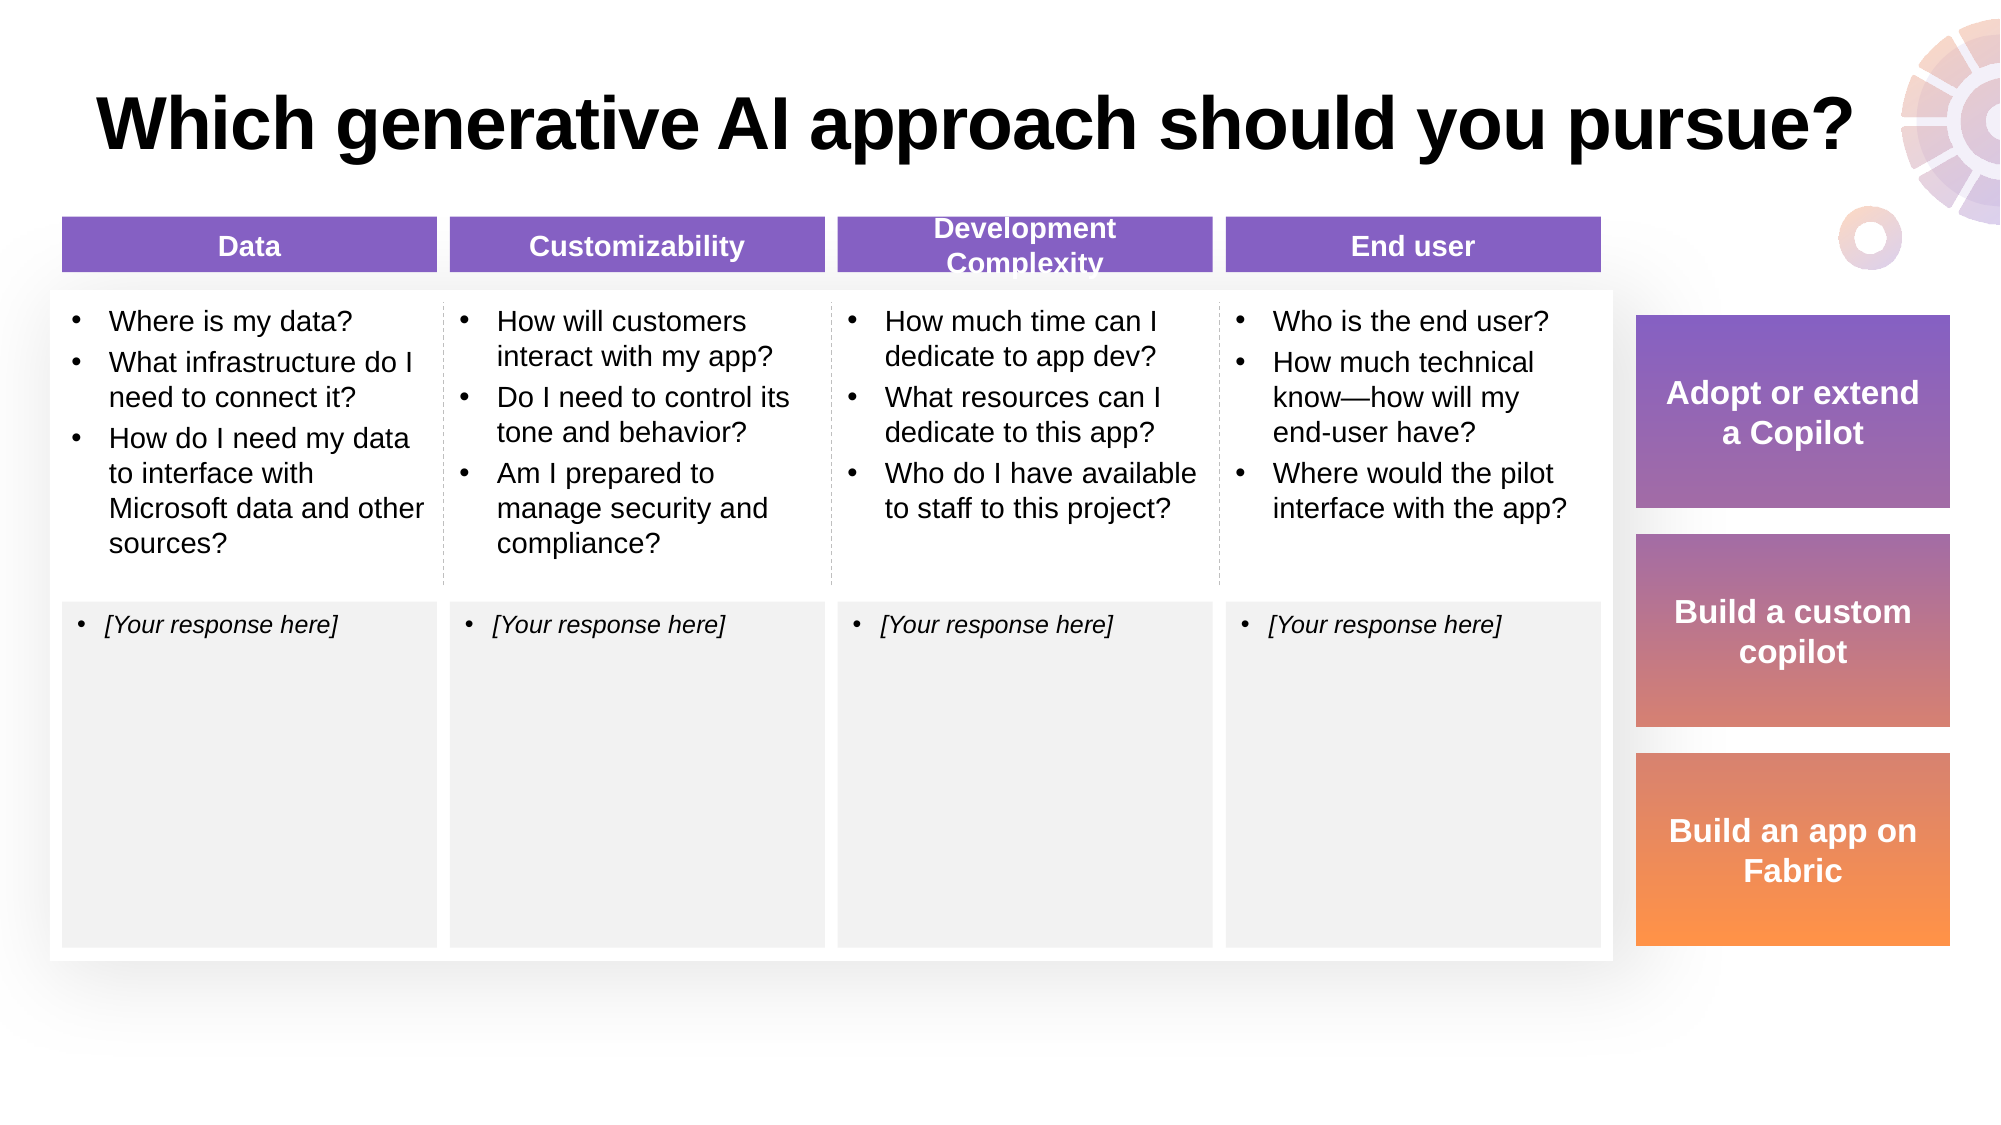

# Which generative AI approach should you pursue?
Data
Customizability
Development Complexity
End user

Where is my data?
What infrastructure do I need to connect it?
How do I need my data to interface with Microsoft data and other sources?
How will customers interact with my app?
Do I need to control its tone and behavior?
Am I prepared to manage security and compliance?
How much time can I dedicate to app dev?
What resources can I dedicate to this app?
Who do I have available to staff to this project?
Who is the end user?
How much technical know—how will my
end-user have?
Where would the pilot interface with the app?
Adopt or extend
a Copilot
Build a custom copilot
[Your response here]
[Your response here]

[Your response here]

[Your response here]

Build an app on Fabric